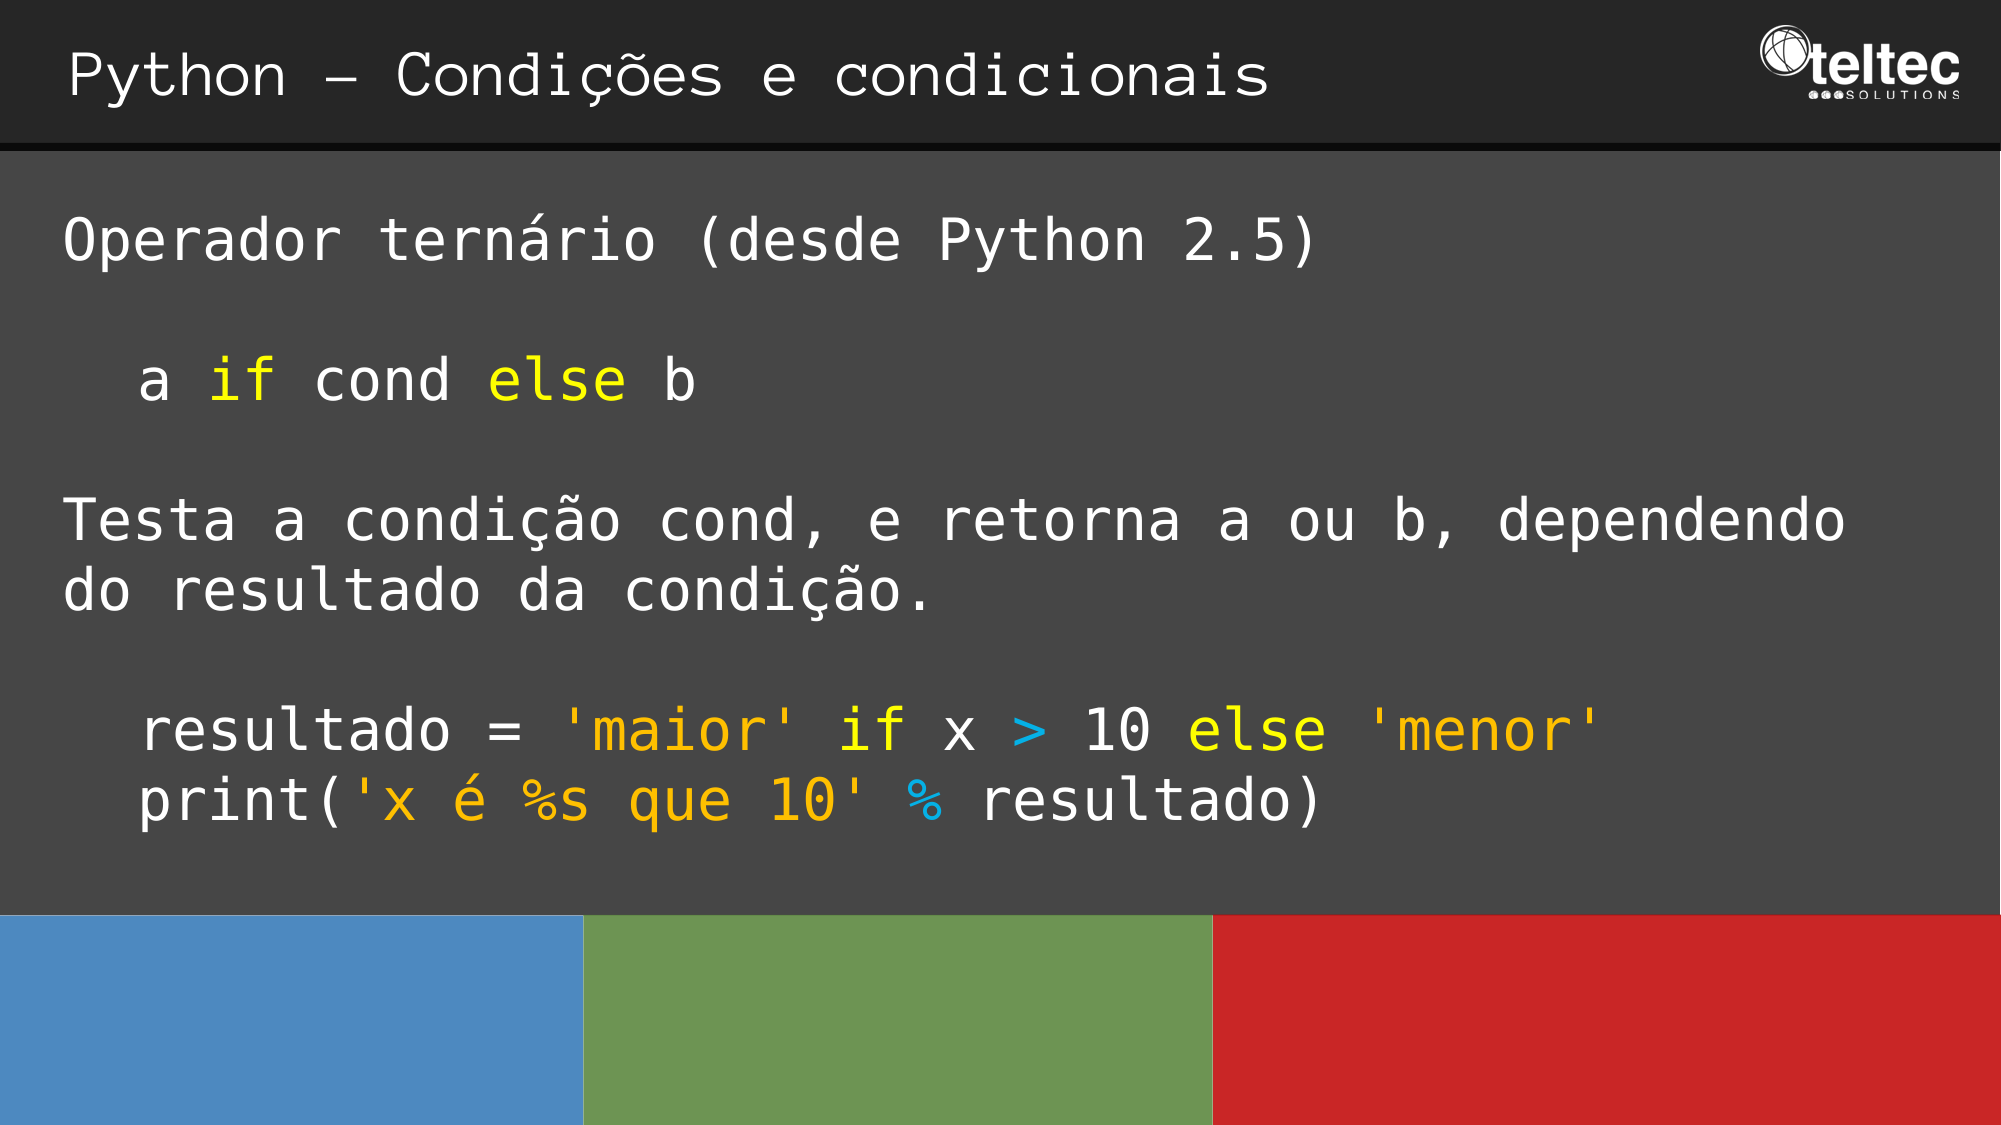

Python – Condições e condicionais
Operador ternário (desde Python 2.5)

a if cond else b

Testa a condição cond, e retorna a ou b, dependendo do resultado da condição.

resultado = 'maior' if x > 10 else 'menor'
print('x é %s que 10' % resultado)